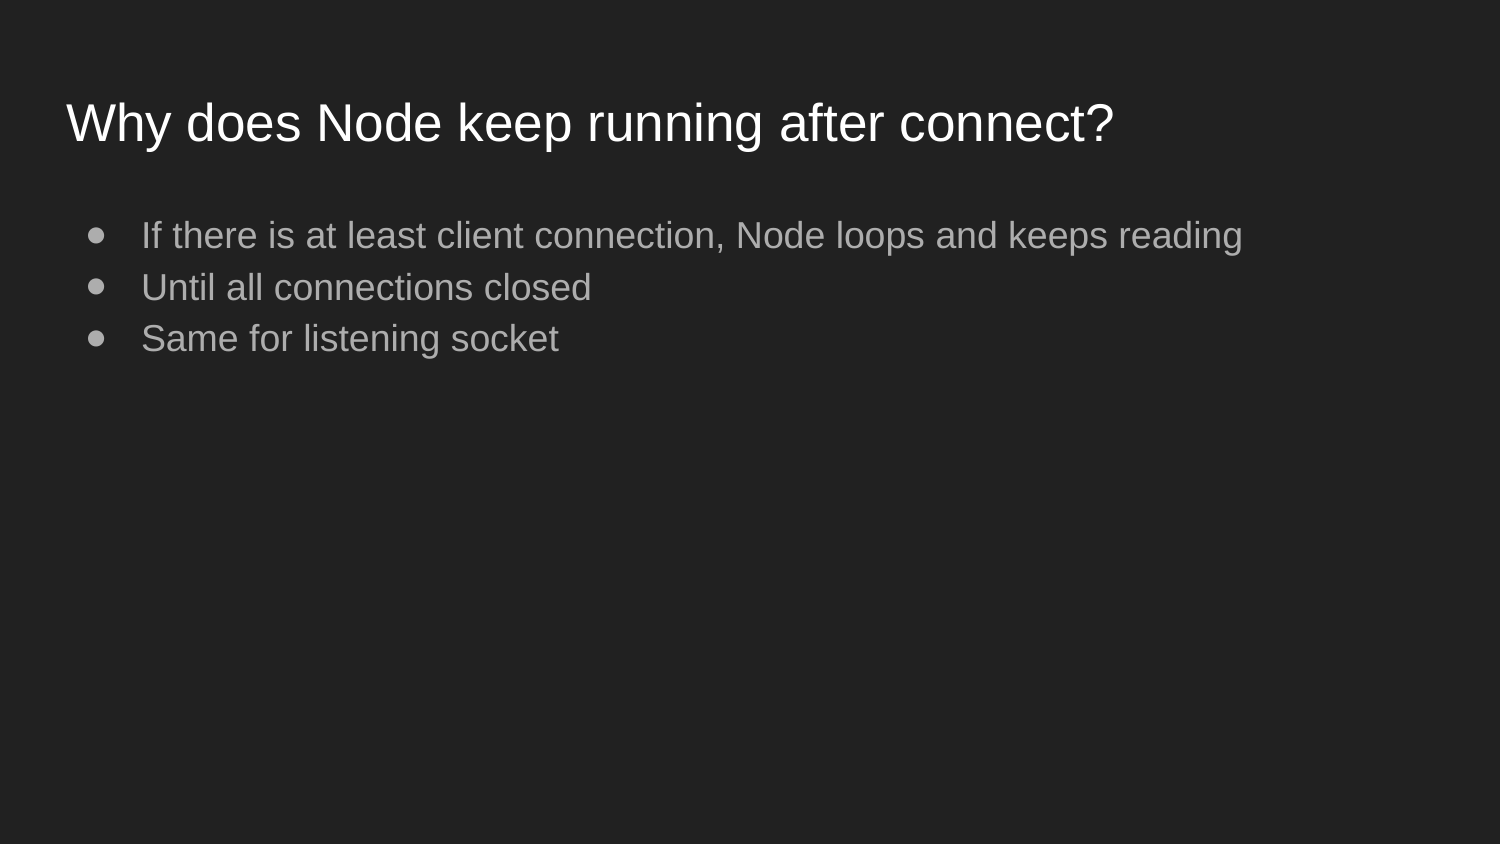

# Why does Node keep running after connect?
If there is at least client connection, Node loops and keeps reading
Until all connections closed
Same for listening socket